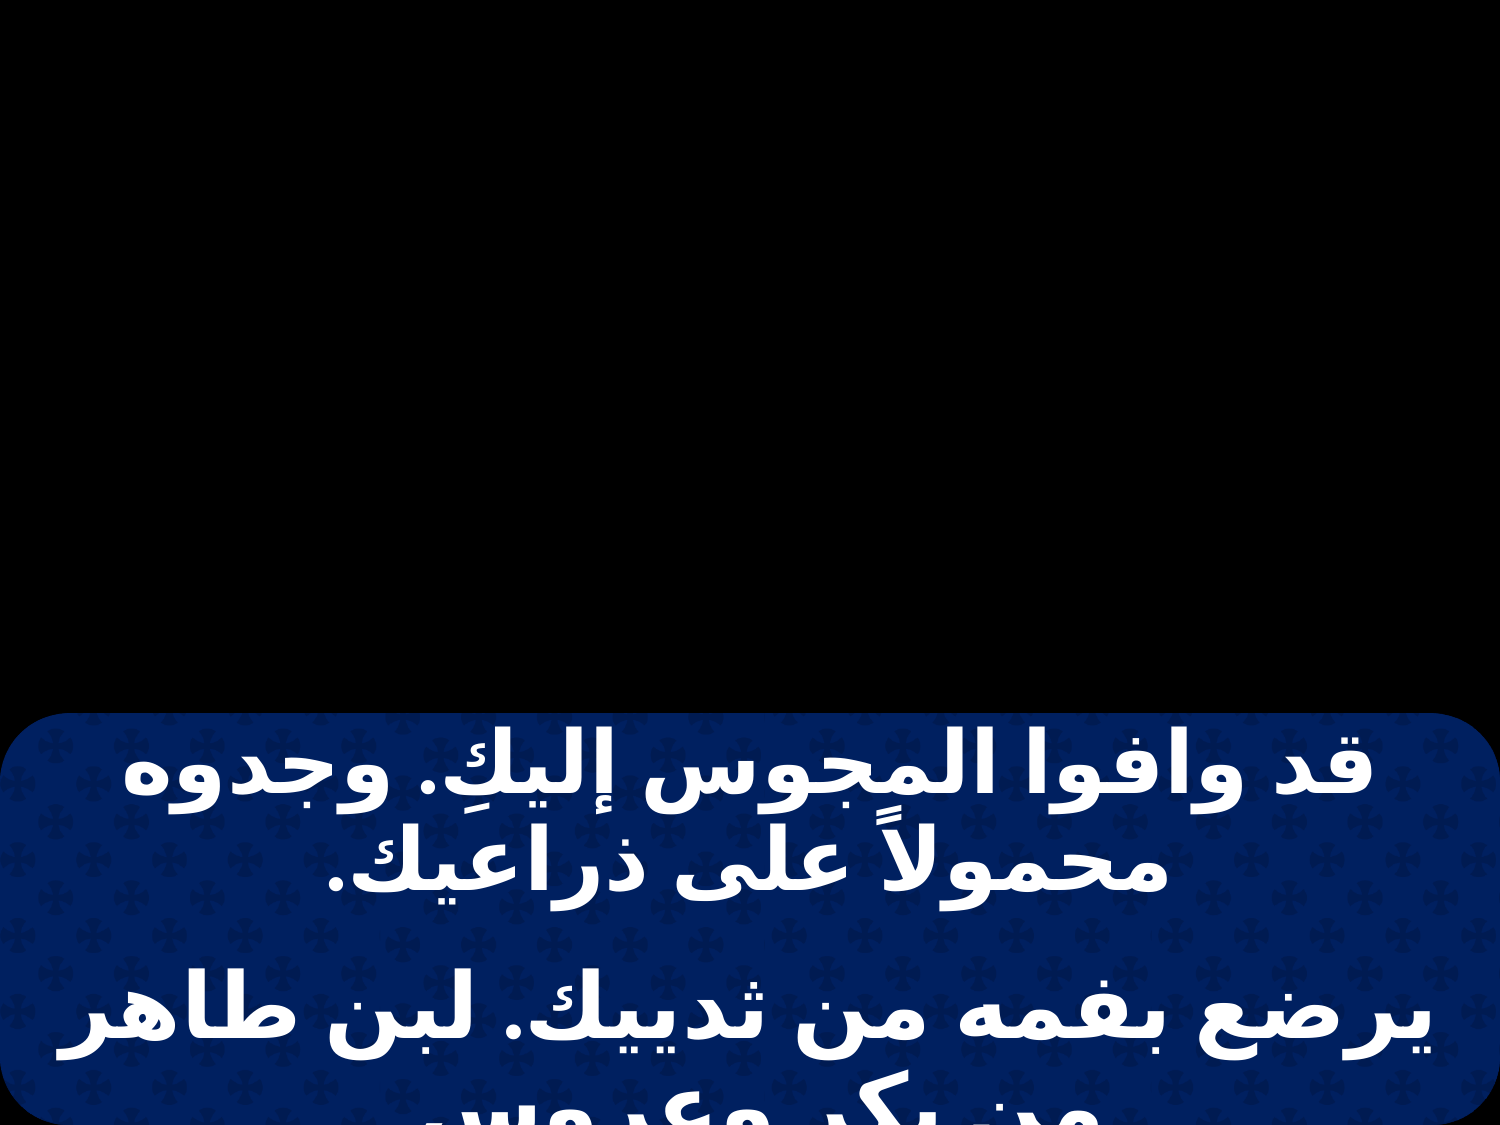

| قد وافوا المجوس إليكِ. وجدوه محمولاً على ذراعيك. |
| --- |
|  |
| يرضع بفمه من ثدييك. لبن طاهر من بكر وعروس. |